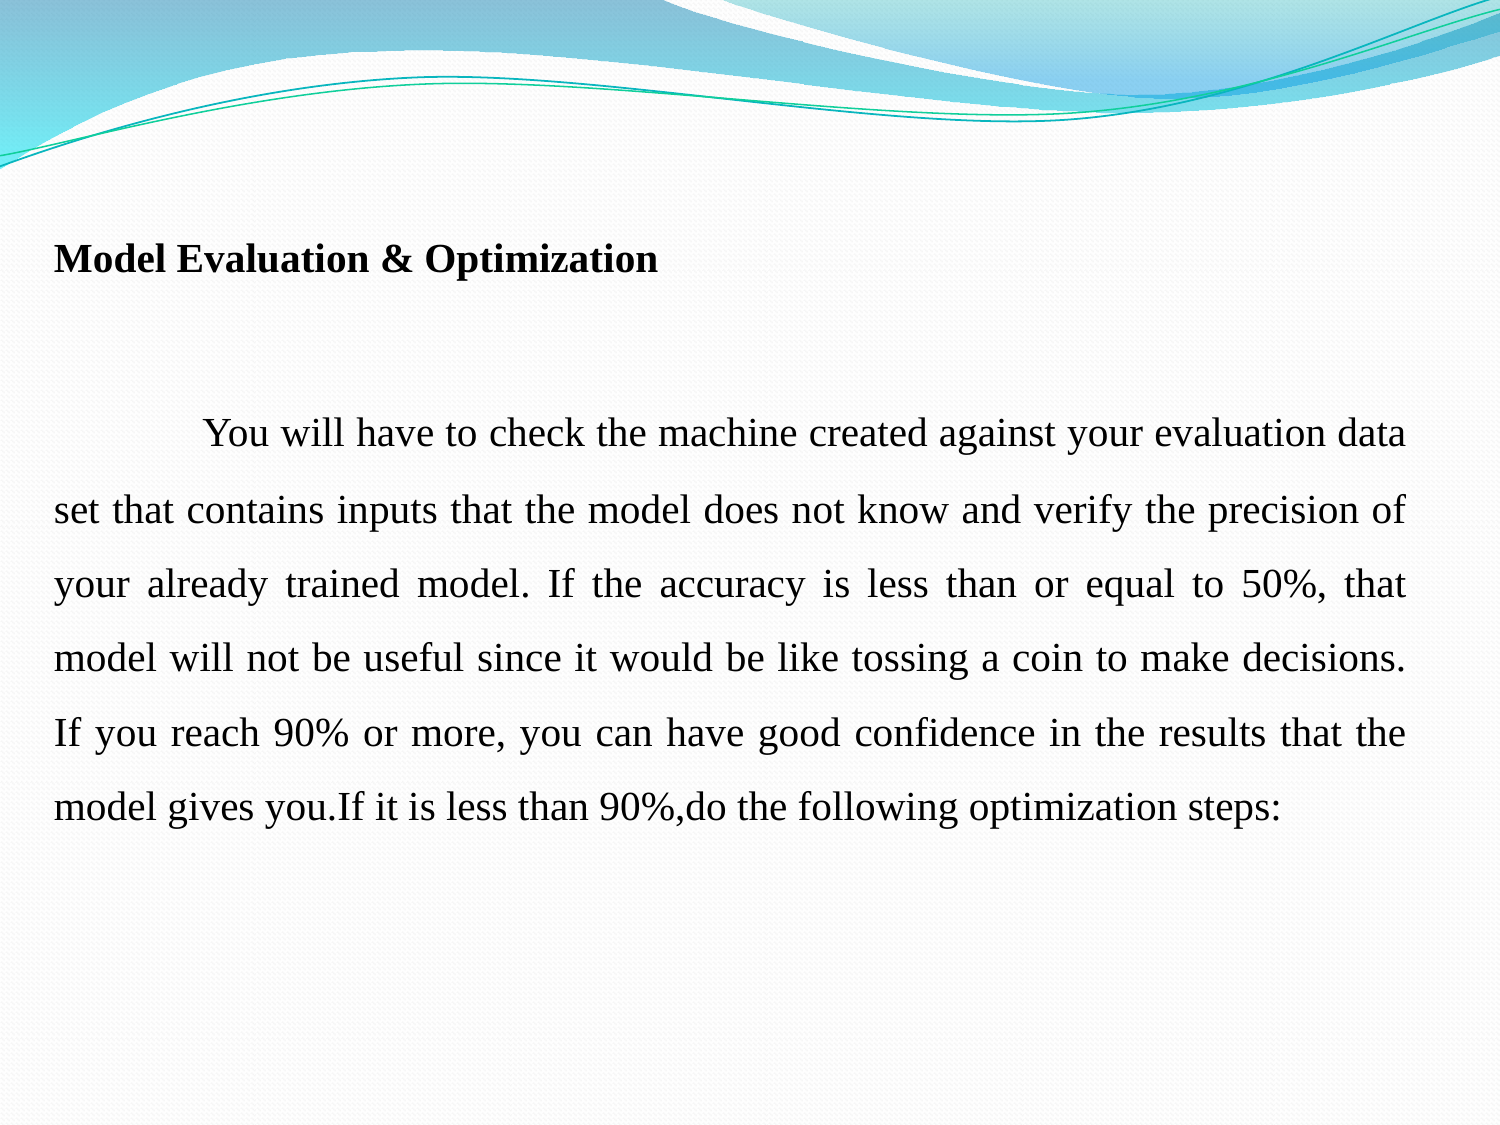

Model Evaluation & Optimization

	You will have to check the machine created against your evaluation data set that contains inputs that the model does not know and verify the precision of your already trained model. If the accuracy is less than or equal to 50%, that model will not be useful since it would be like tossing a coin to make decisions. If you reach 90% or more, you can have good confidence in the results that the model gives you.If it is less than 90%,do the following optimization steps: